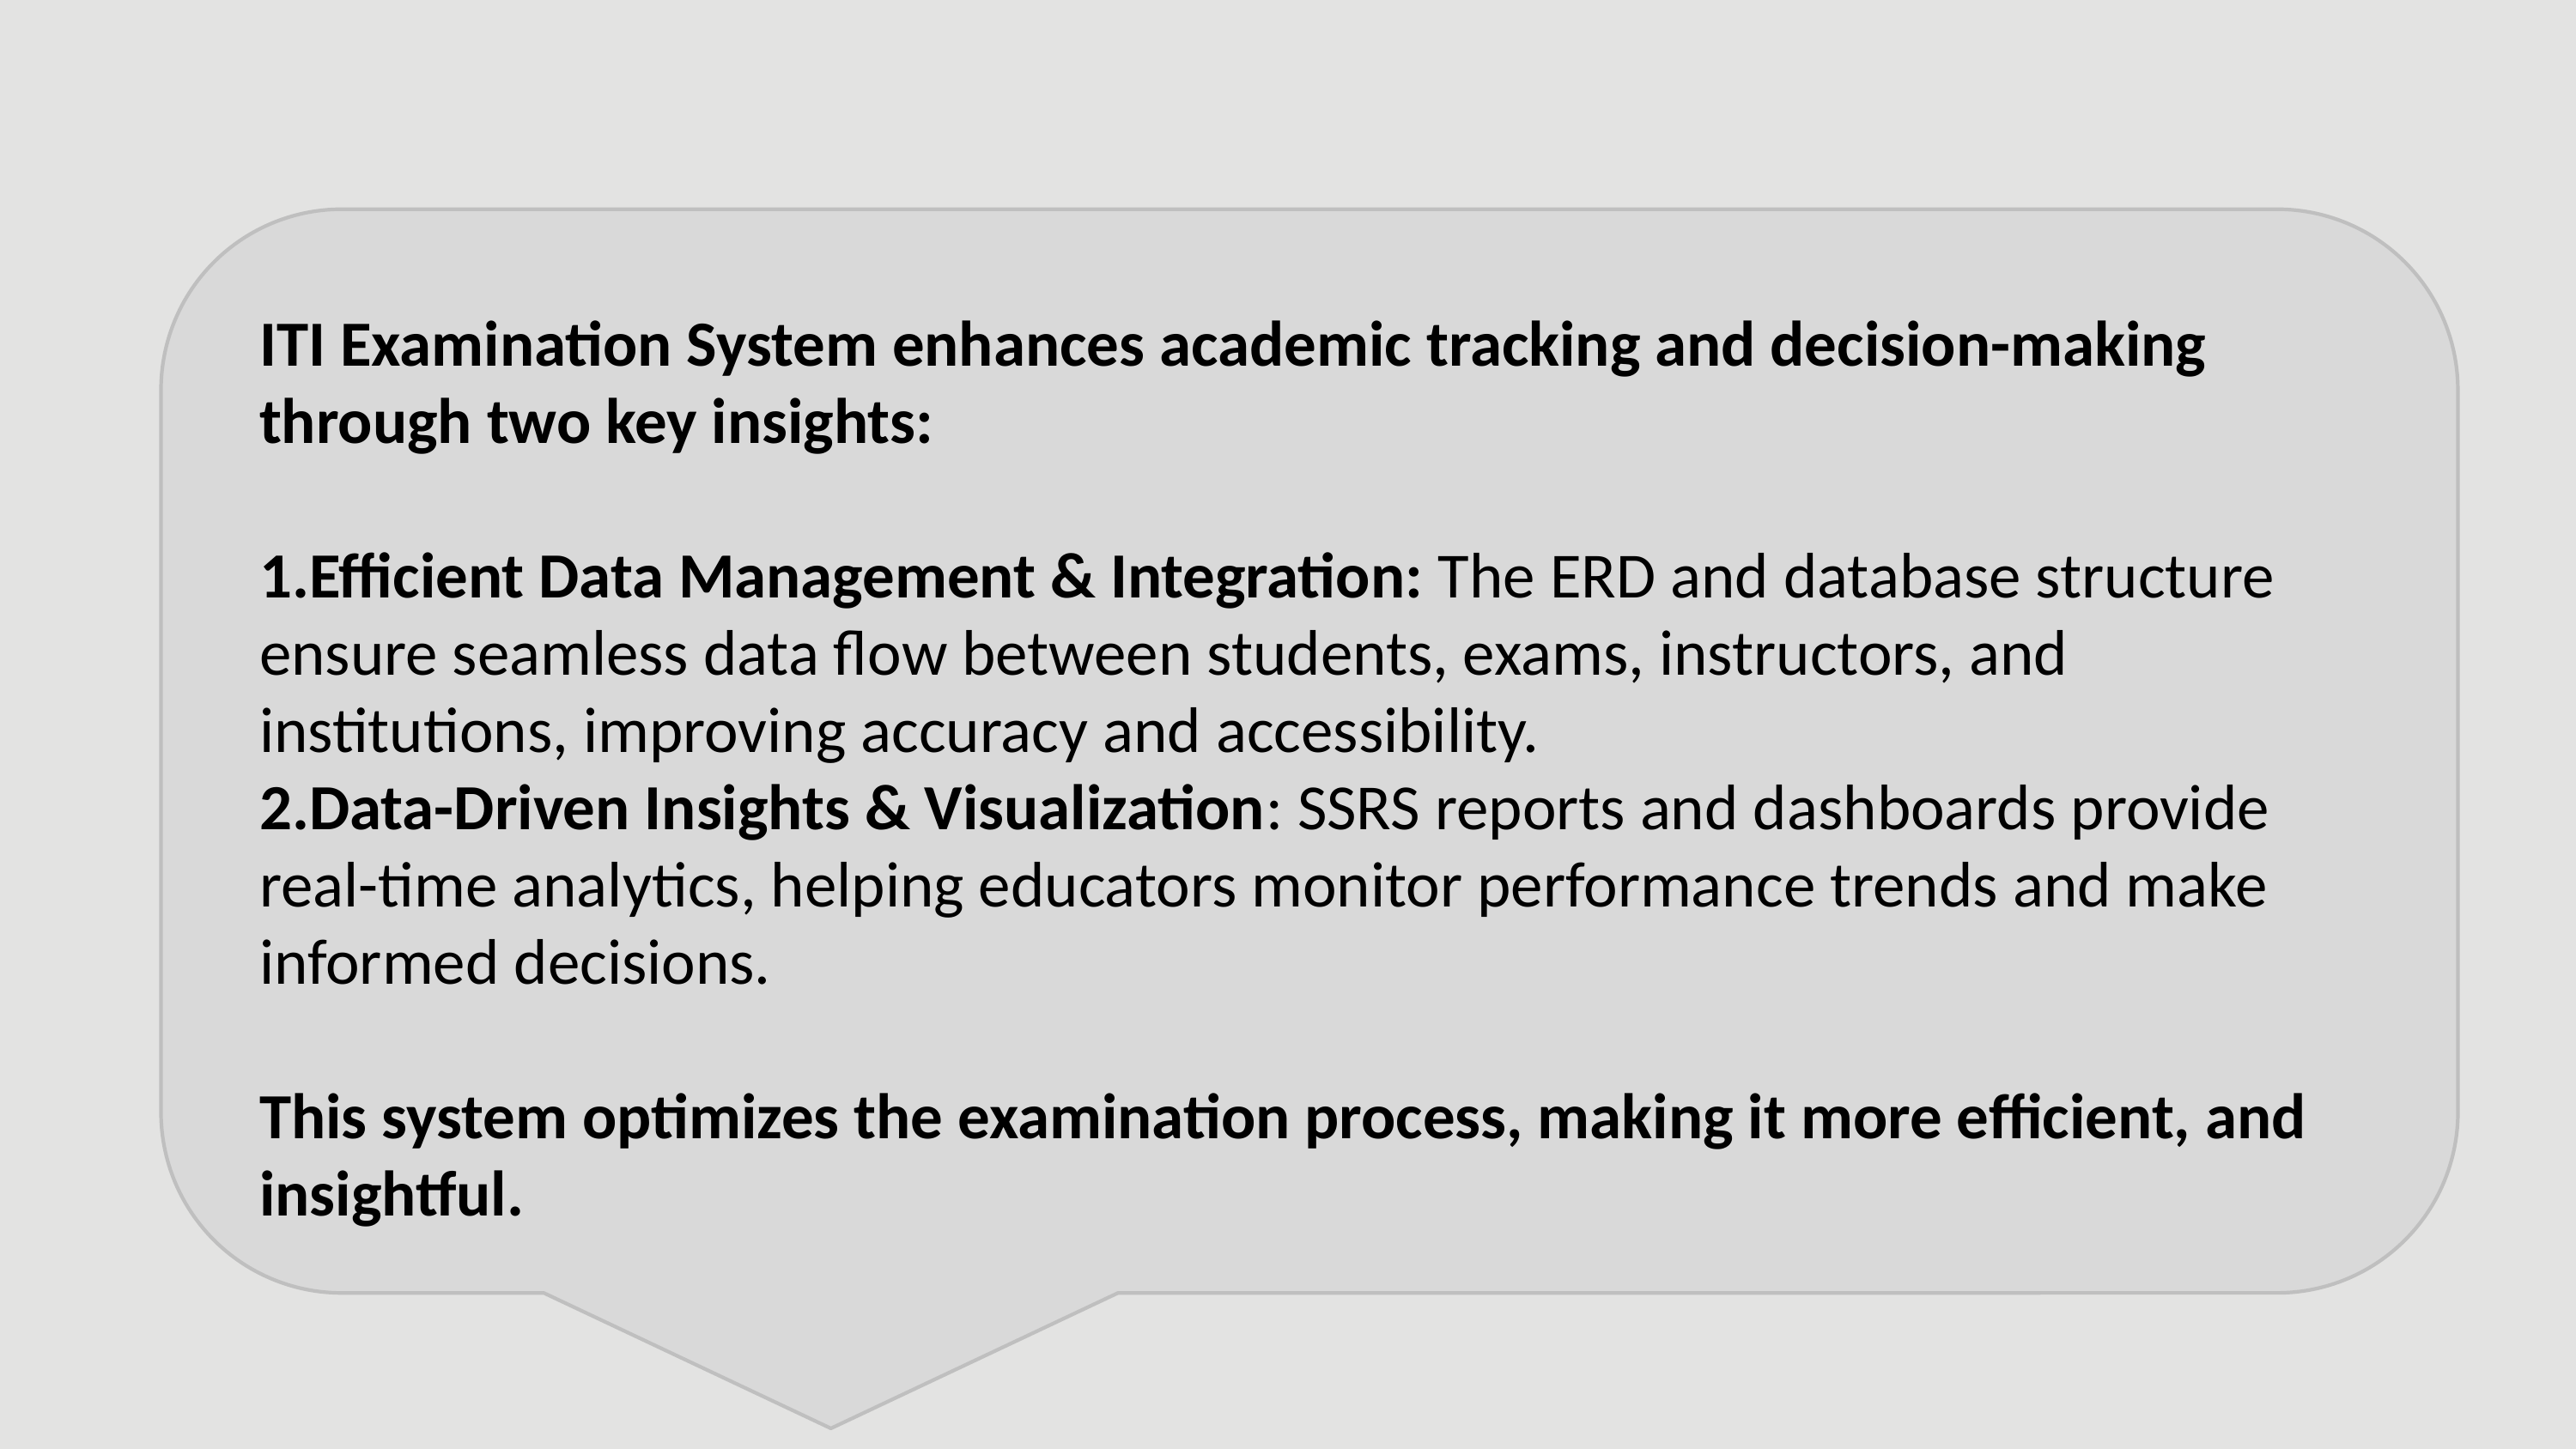

ITI Examination System enhances academic tracking and decision-making through two key insights:

Efficient Data Management & Integration: The ERD and database structure ensure seamless data flow between students, exams, instructors, and institutions, improving accuracy and accessibility.
Data-Driven Insights & Visualization: SSRS reports and dashboards provide real-time analytics, helping educators monitor performance trends and make informed decisions.

This system optimizes the examination process, making it more efficient, and insightful.